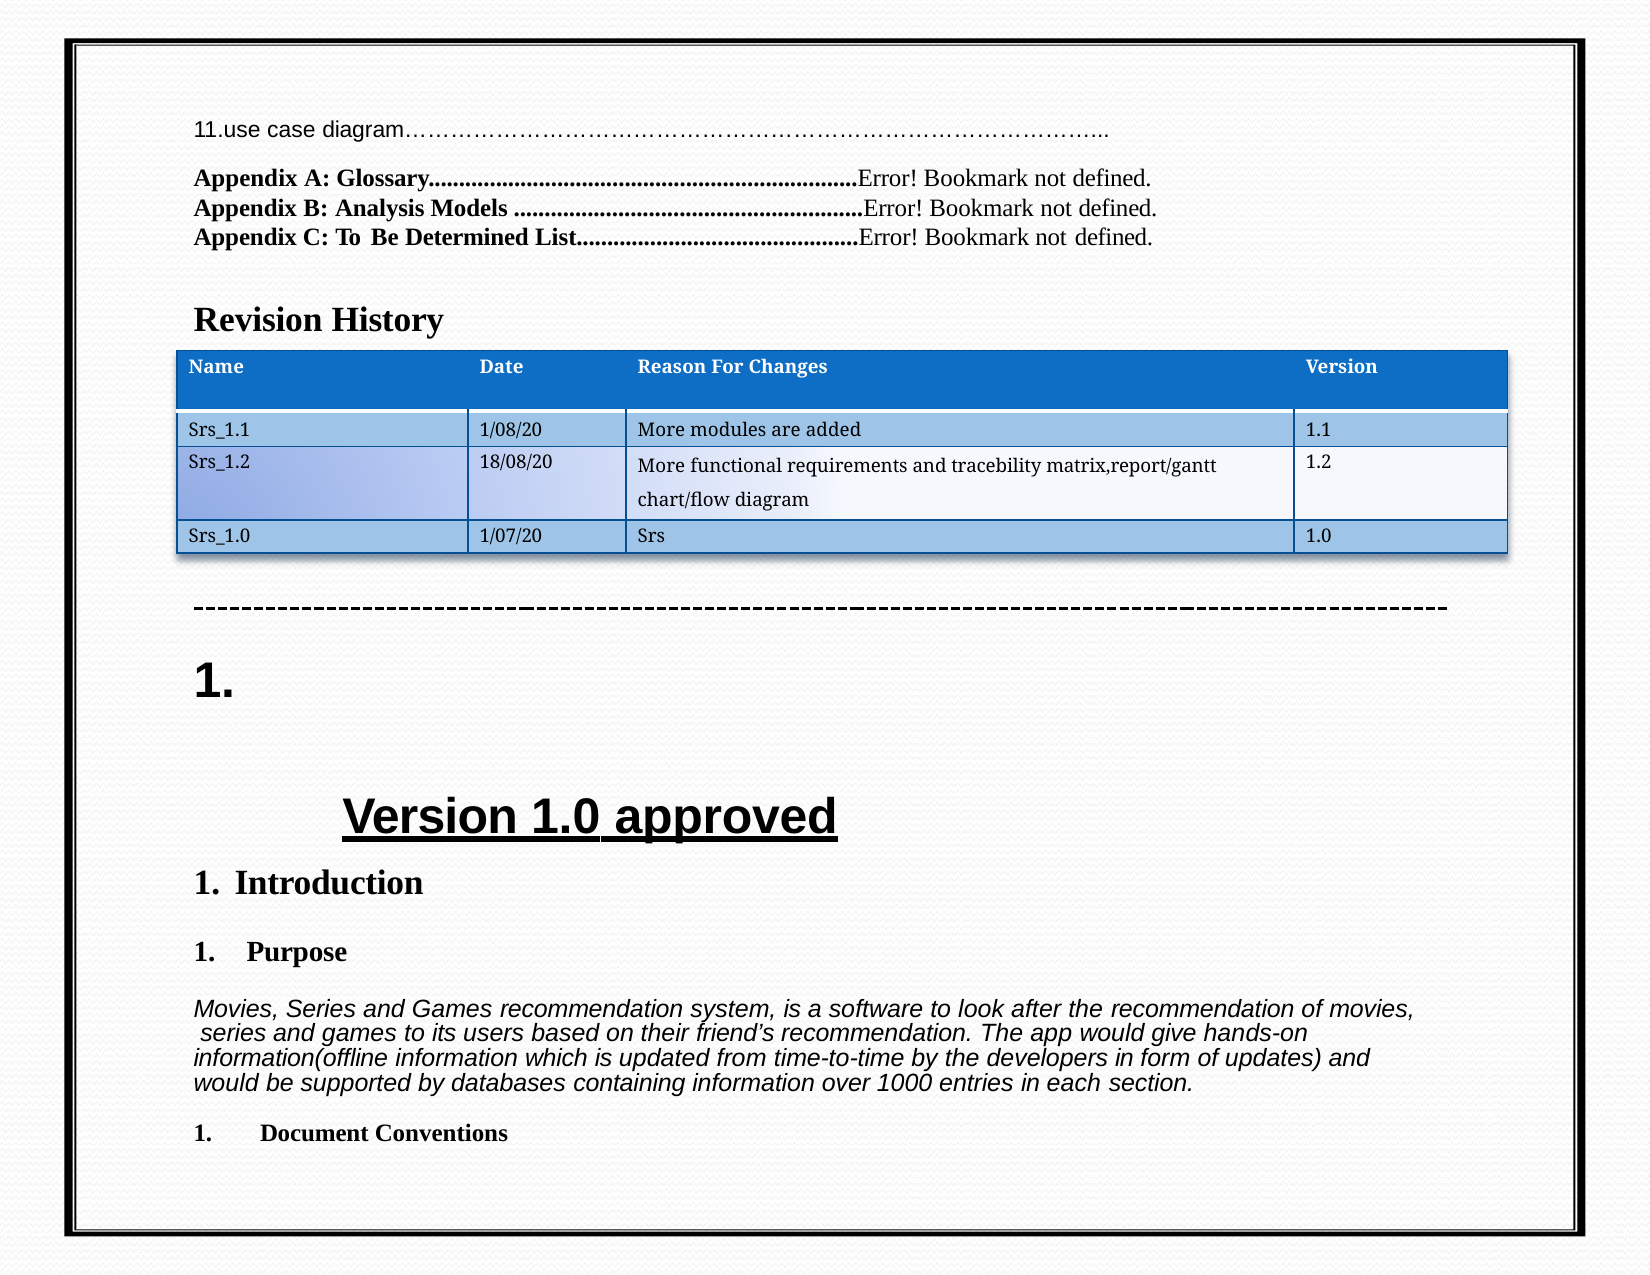

11.use case diagram………………………………………………………………………………...
Appendix A: Glossary......................................................................Error! Bookmark not defined.
Appendix B: Analysis Models .........................................................Error! Bookmark not defined.
Appendix C: To  Be Determined List..............................................Error! Bookmark not defined.
Revision History

| Name | Date | Reason For Changes | Version |
| --- | --- | --- | --- |
| Srs\_1.1 | 1/08/20 | More modules are added | 1.1 |
| Srs\_1.2 | 18/08/20 | More functional requirements and tracebility matrix,report/gantt chart/flow diagram | 1.2 |
| Srs\_1.0 | 1/07/20 | Srs | 1.0 |

1.

Version 1.0 approved
1. Introduction
1.	Purpose

Movies, Series and Games recommendation system, is a software to look after the recommendation of movies,  series and games to its users based on their friend’s recommendation. The app would give hands-on  information(offline information which is updated from time-to-time by the developers in form of updates) and  would be supported by databases containing information over 1000 entries in each section.
1.	Document Conventions